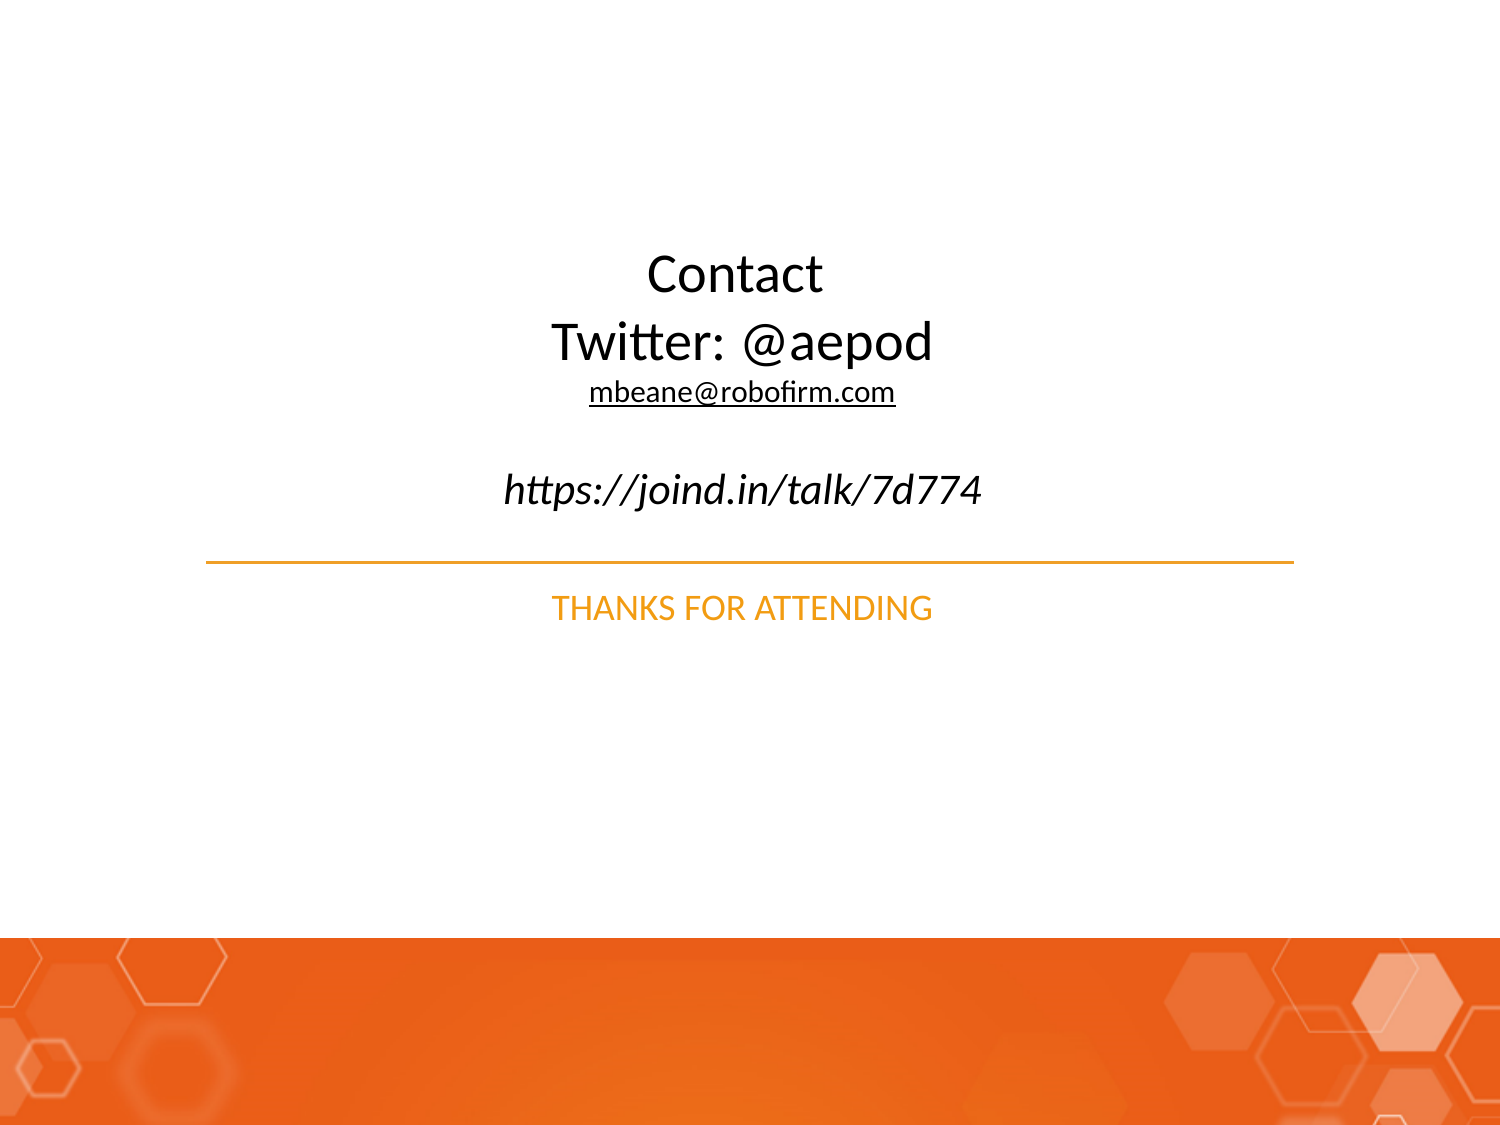

# Contact Twitter: @aepod mbeane@robofirm.com https://joind.in/talk/7d774
THANKS FOR ATTENDING